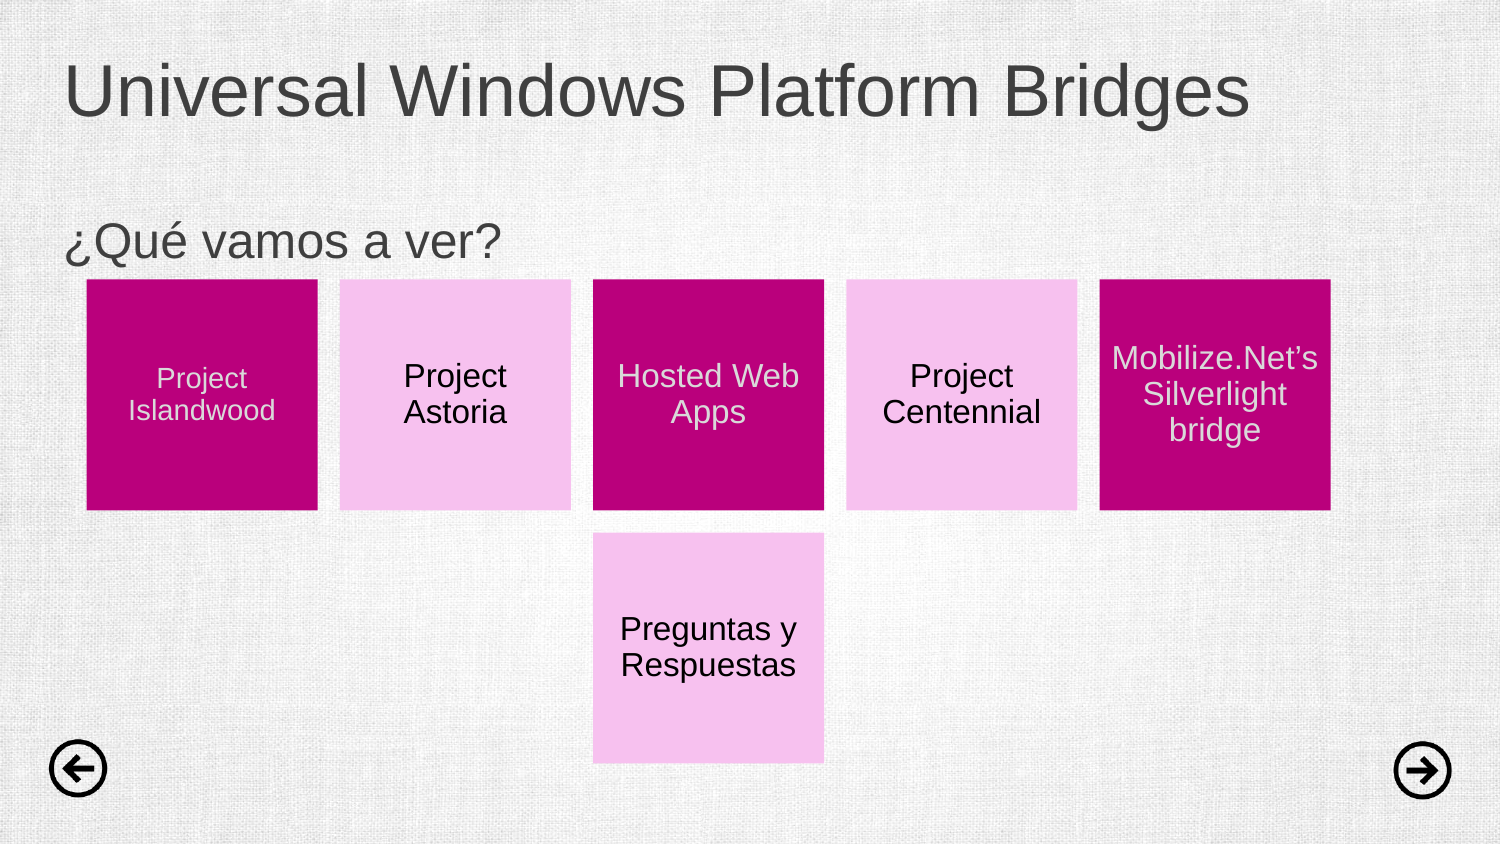

Universal Windows Platform Bridges
¿Qué vamos a ver?
Project Islandwood
Project Astoria
Hosted Web Apps
Project Centennial
Mobilize.Net’s Silverlight bridge
Preguntas y Respuestas